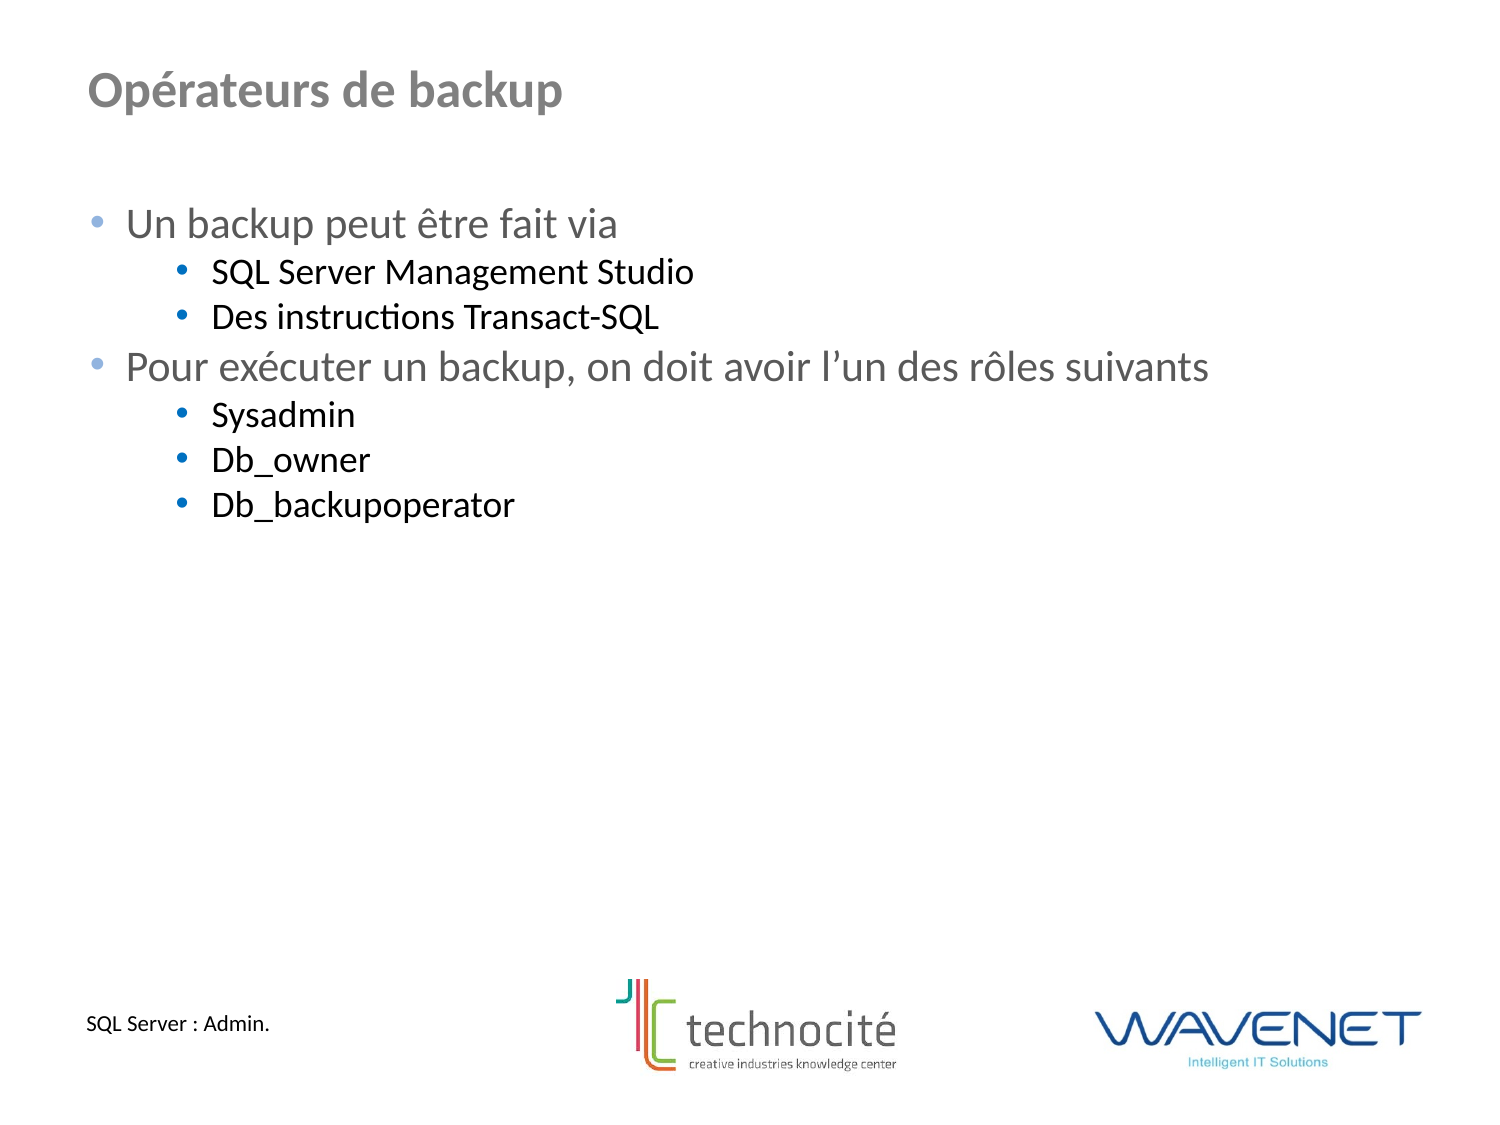

Opérateurs de backup
Un backup peut être fait via
SQL Server Management Studio
Des instructions Transact-SQL
Pour exécuter un backup, on doit avoir l’un des rôles suivants
Sysadmin
Db_owner
Db_backupoperator
SQL Server : Admin.